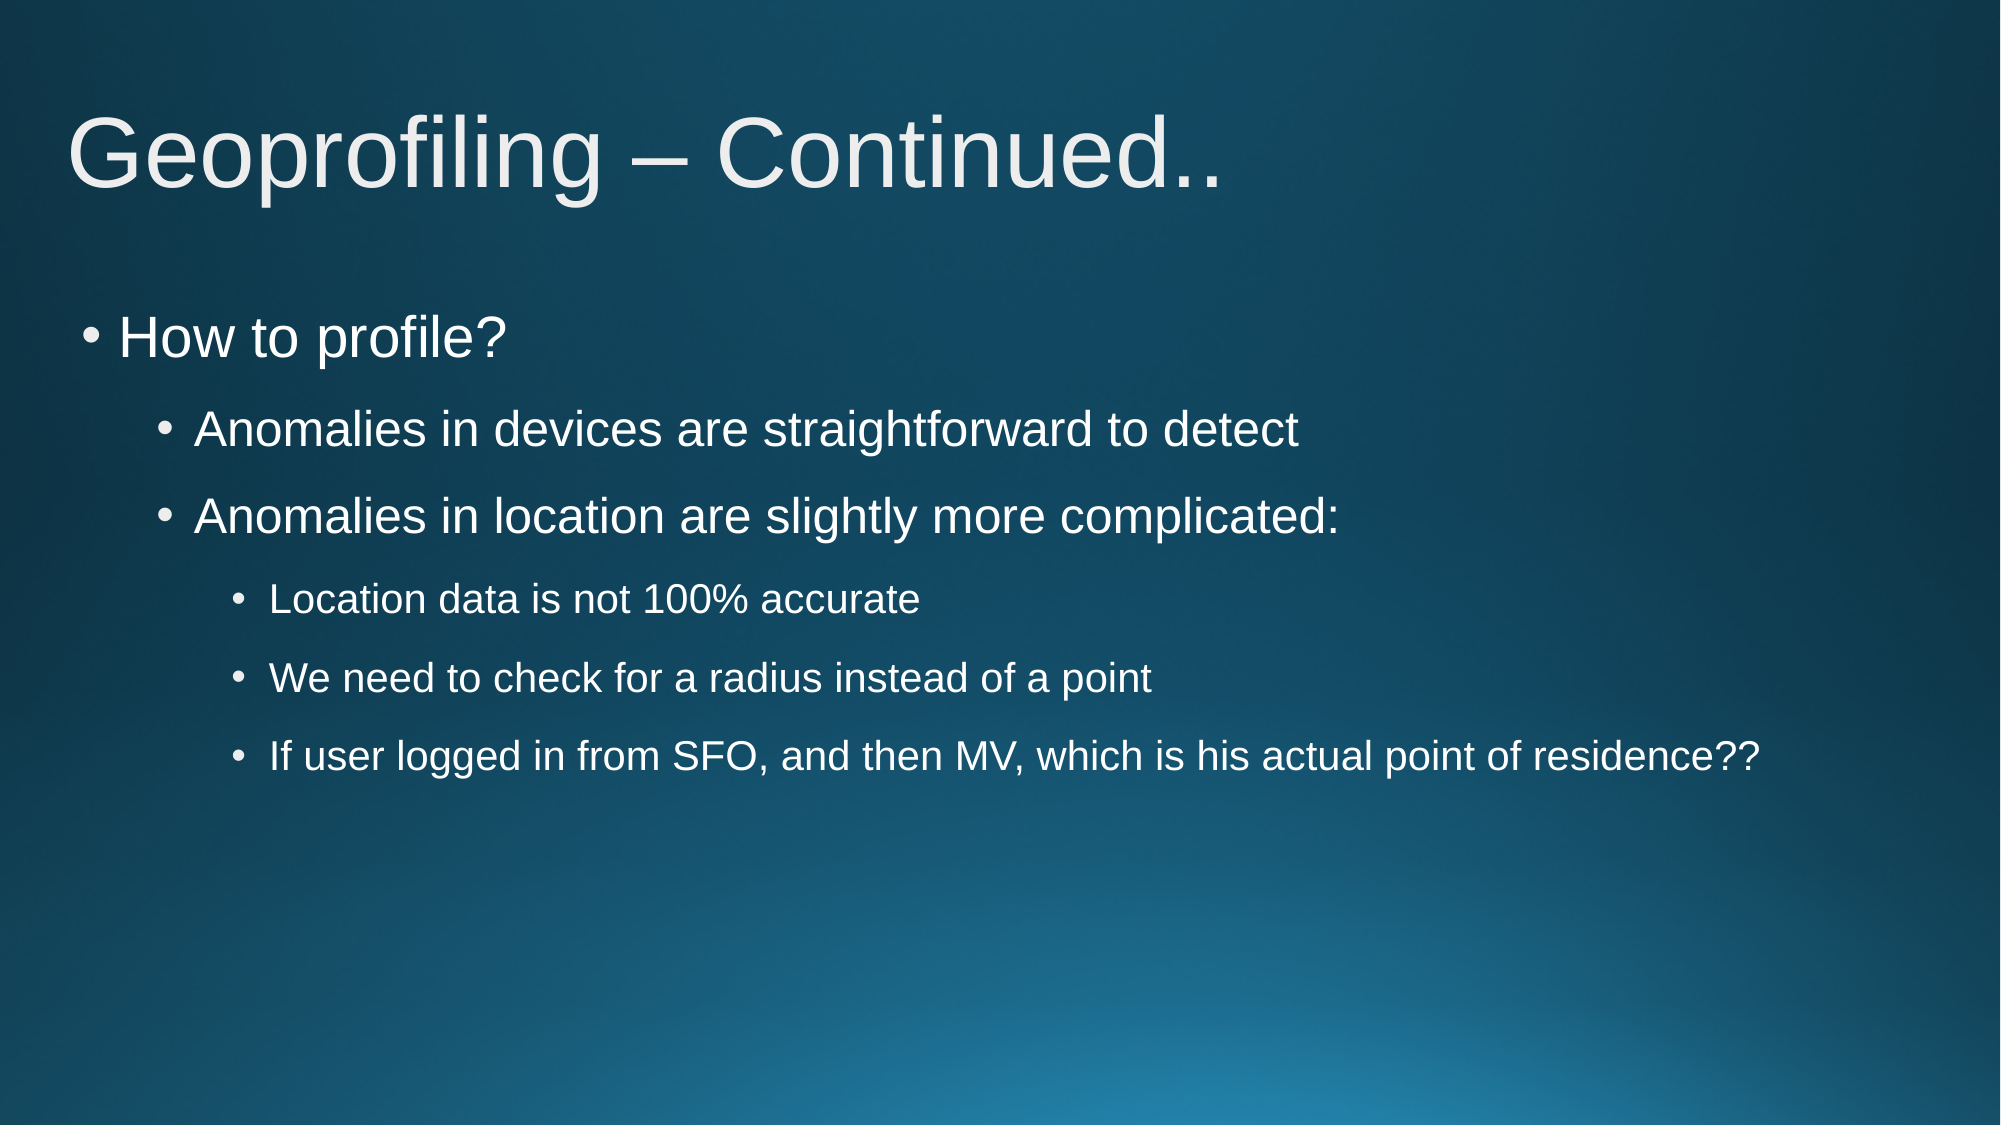

Geoprofiling – Continued..
How to profile?
Anomalies in devices are straightforward to detect
Anomalies in location are slightly more complicated:
Location data is not 100% accurate
We need to check for a radius instead of a point
If user logged in from SFO, and then MV, which is his actual point of residence??